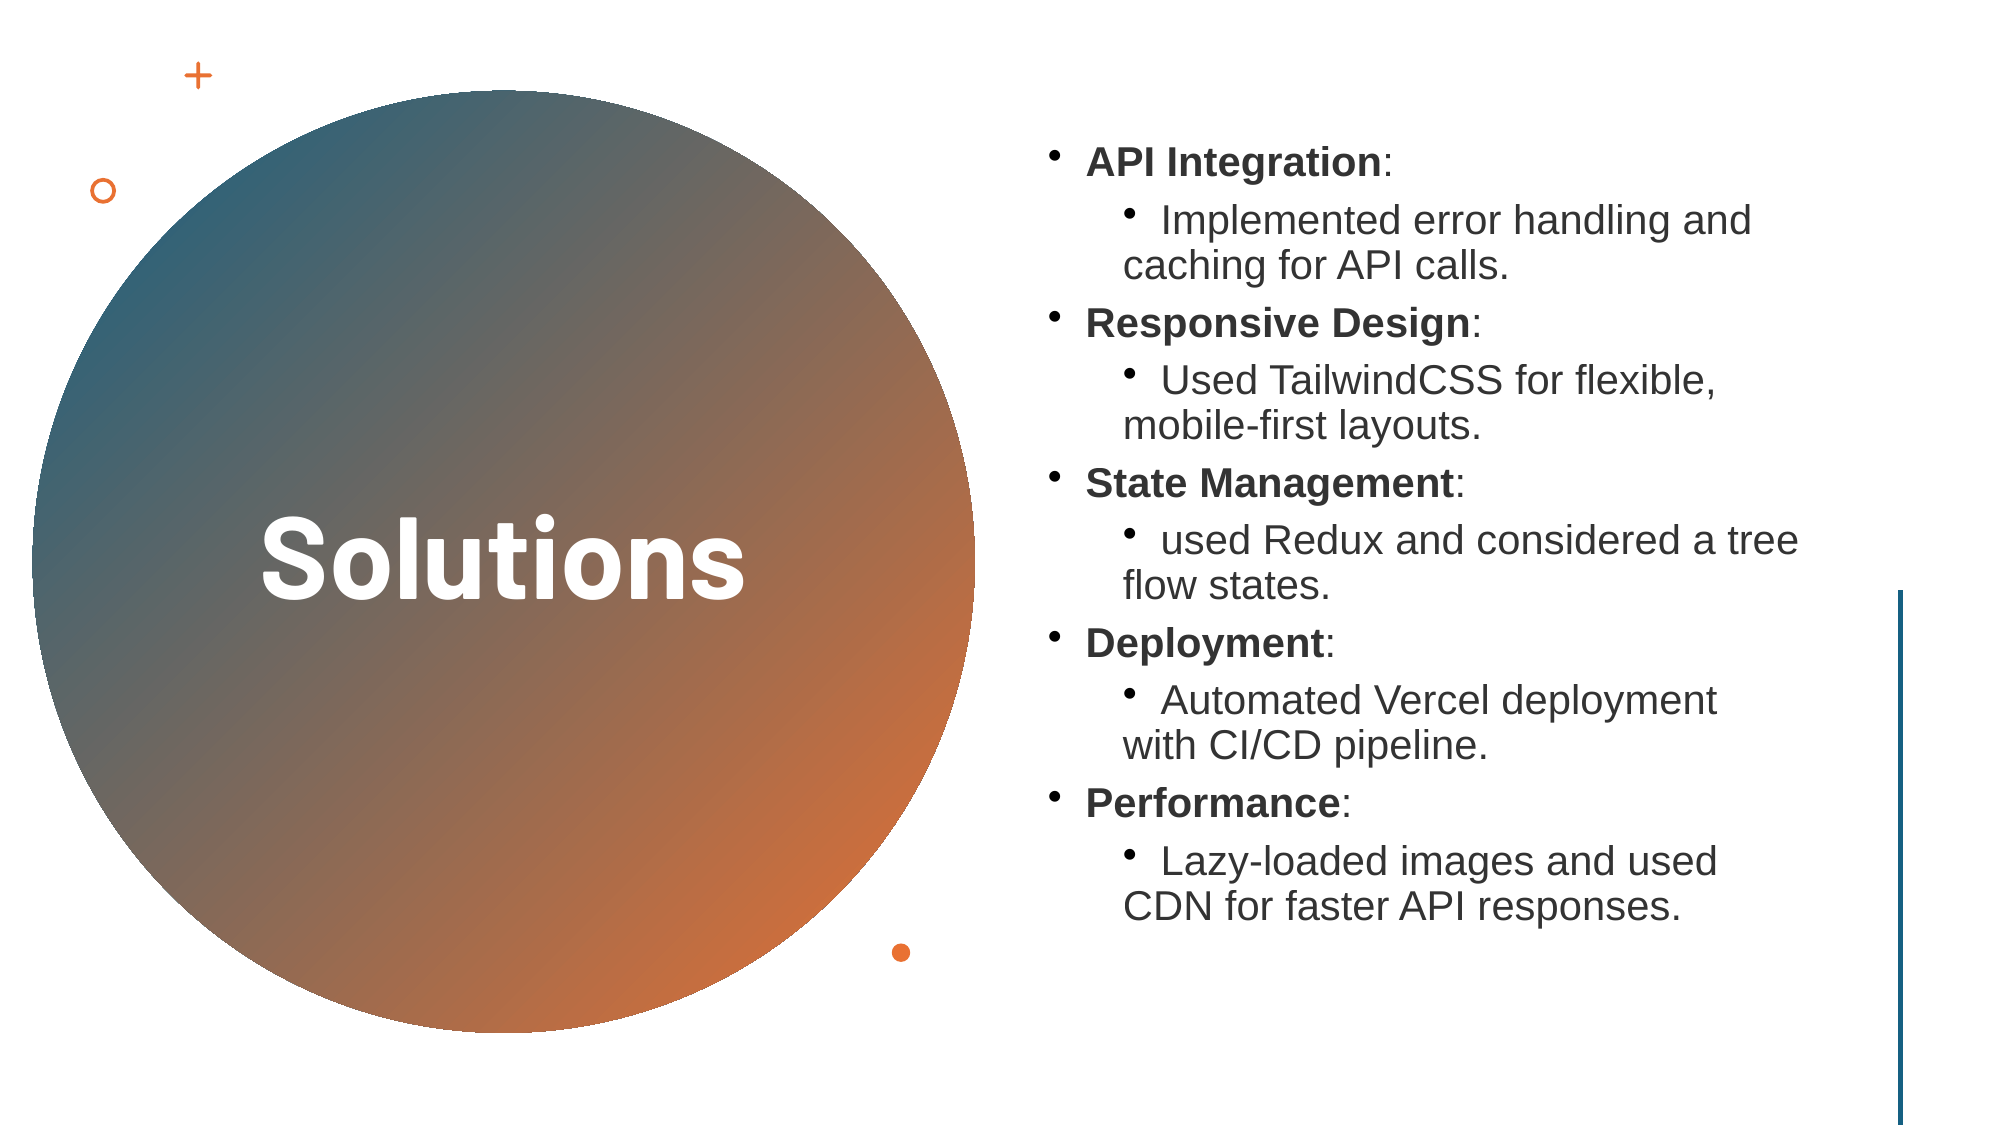

API Integration:
  Implemented error handling and caching for API calls.
  Responsive Design:
  Used TailwindCSS for flexible, mobile-first layouts.
  State Management:
  used Redux and considered a tree flow states.
  Deployment:
  Automated Vercel deployment with CI/CD pipeline.
  Performance:
  Lazy-loaded images and used CDN for faster API responses.

# Solutions